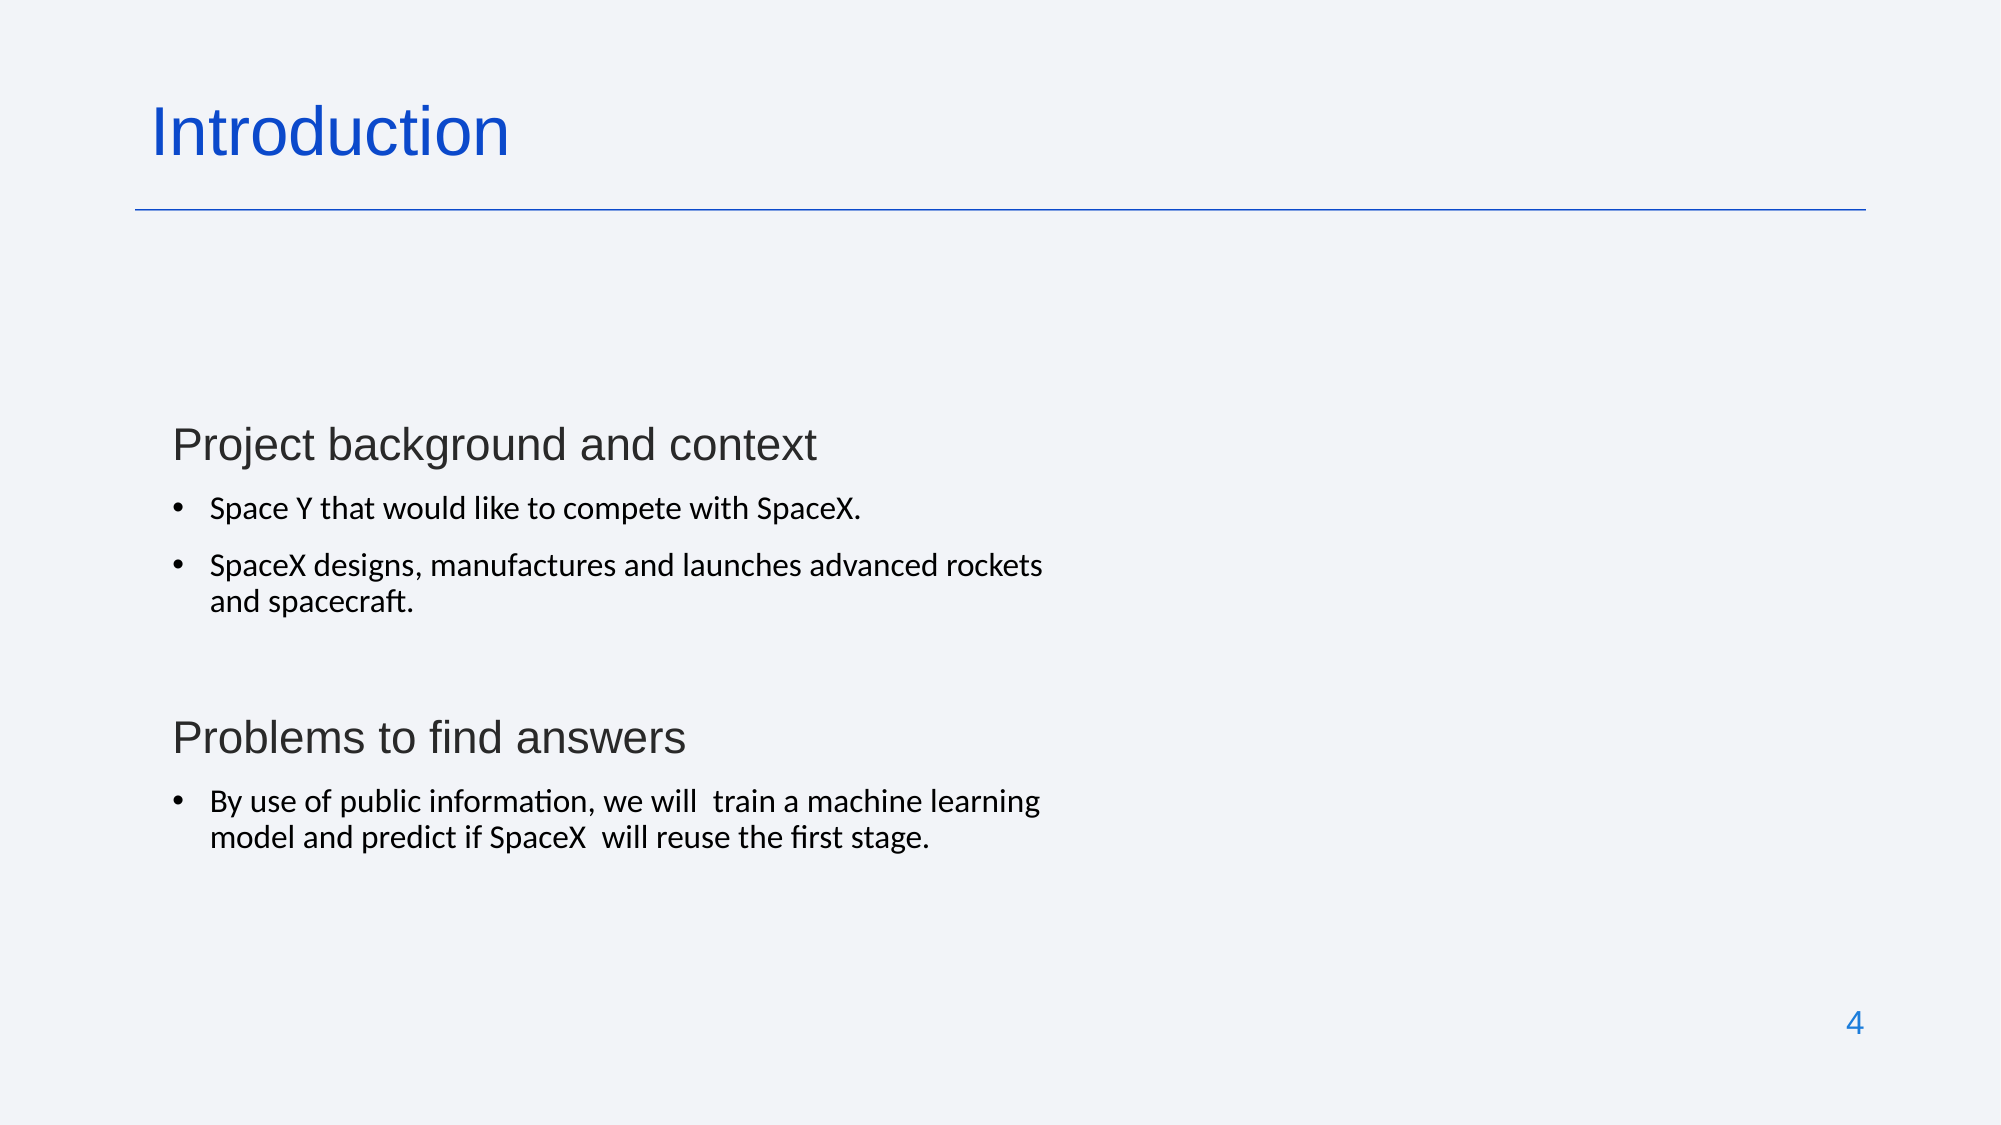

Introduction
Project background and context
Space Y that would like to compete with SpaceX.
SpaceX designs, manufactures and launches advanced rockets and spacecraft.

Problems to find answers
By use of public information, we will  train a machine learning model and predict if SpaceX  will reuse the first stage.

4